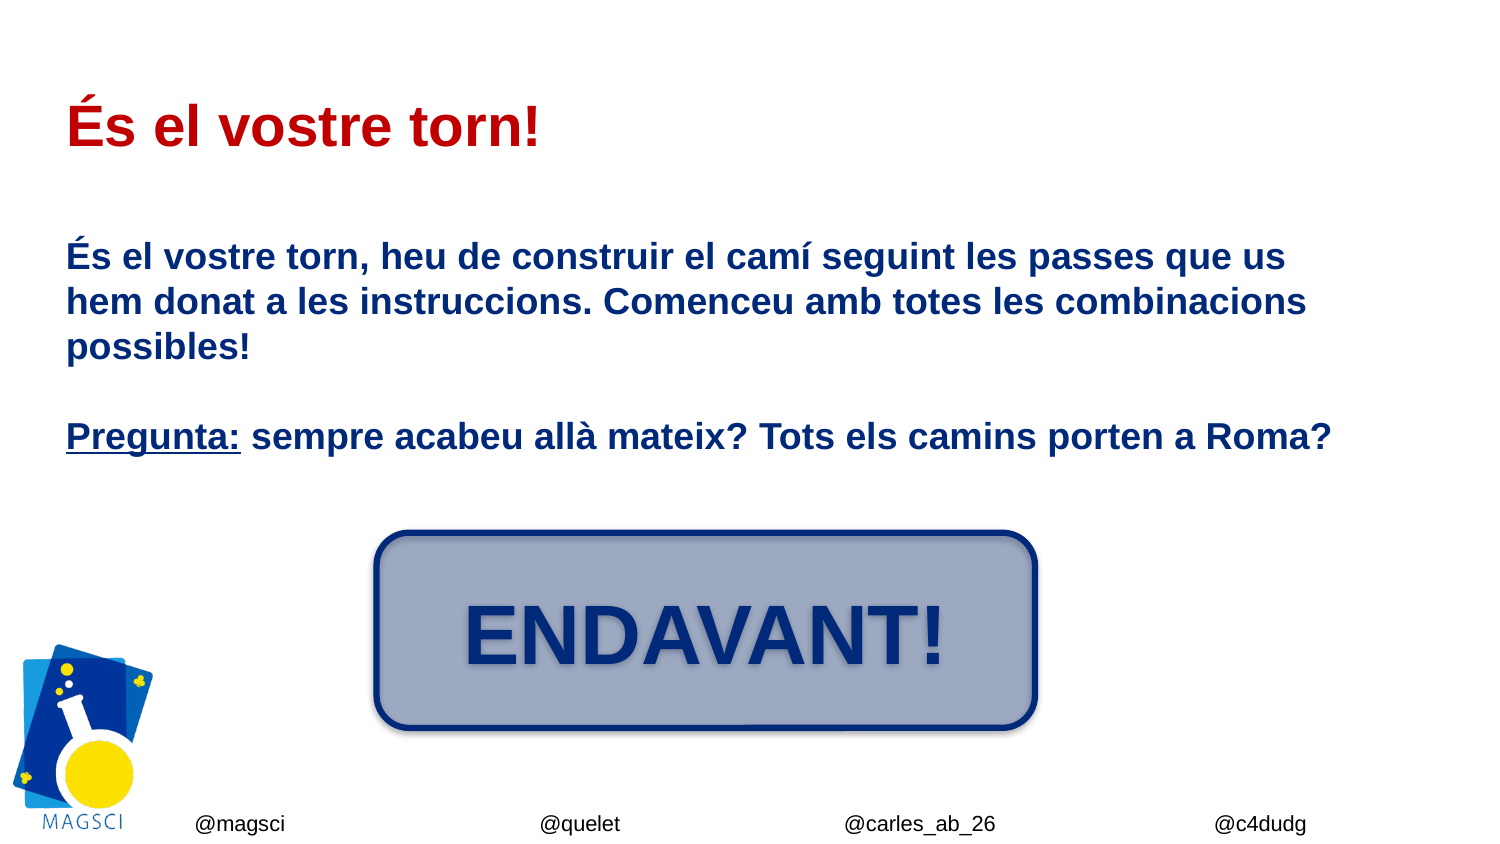

# És el vostre torn!
És el vostre torn, heu de construir el camí seguint les passes que us hem donat a les instruccions. Comenceu amb totes les combinacions possibles!

Pregunta: sempre acabeu allà mateix? Tots els camins porten a Roma?
ENDAVANT!